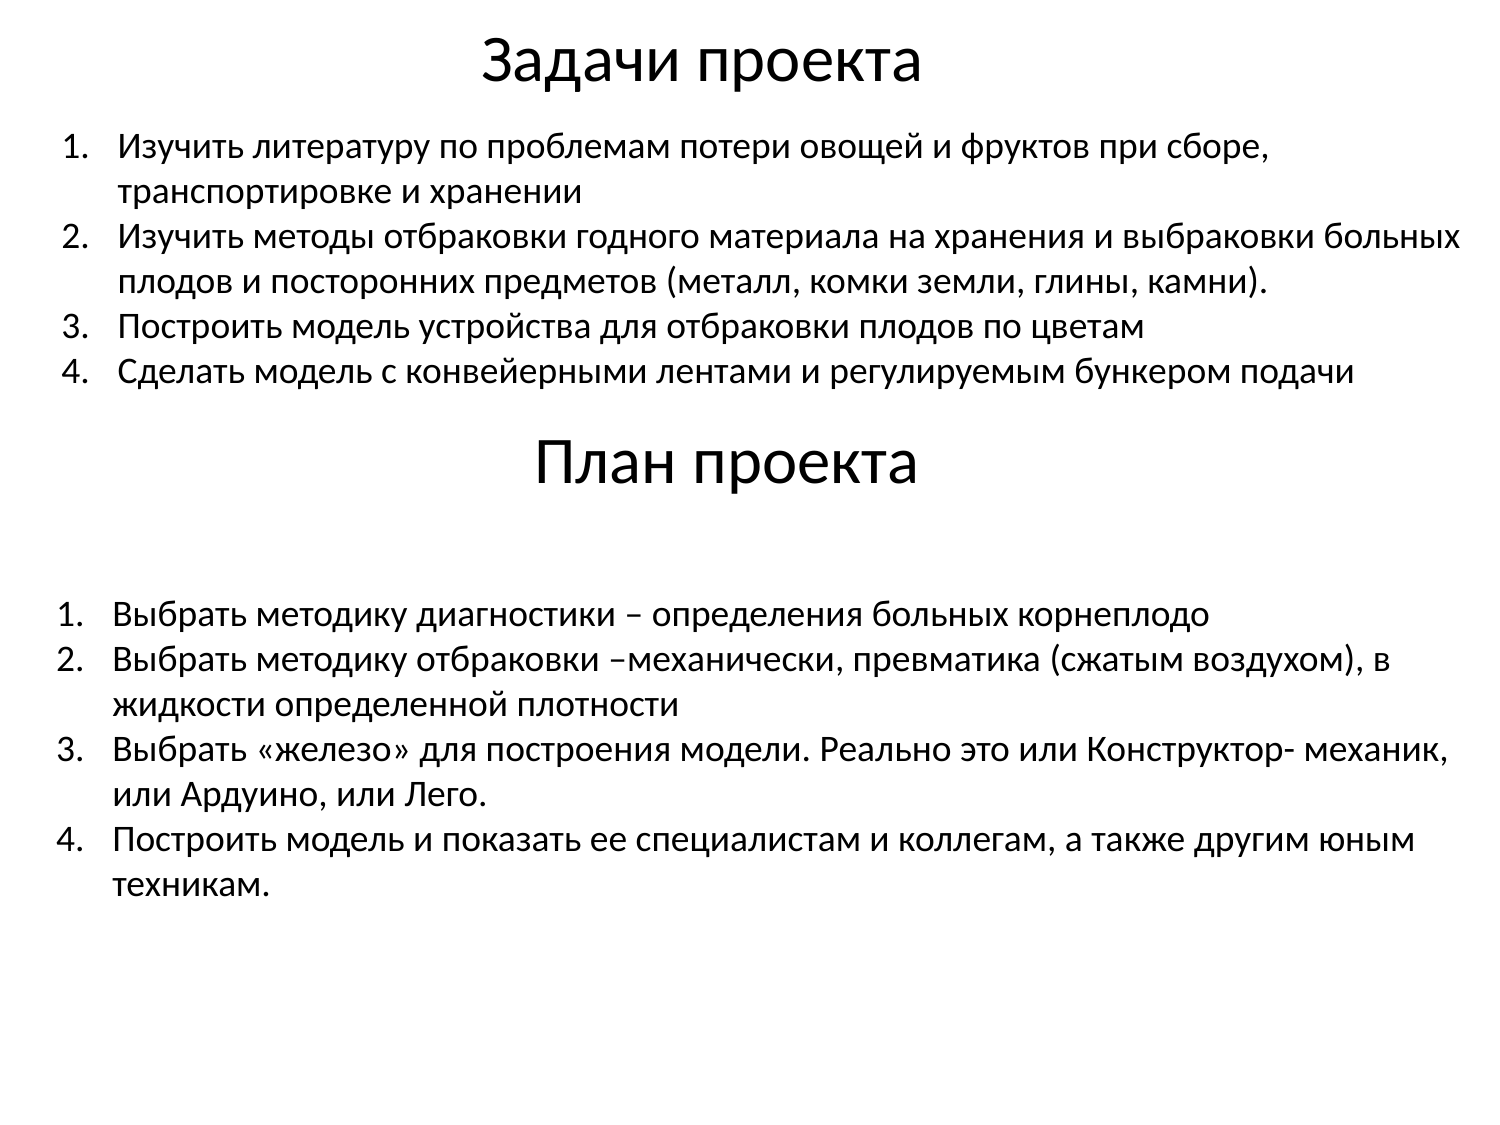

# Задачи проекта
Изучить литературу по проблемам потери овощей и фруктов при сборе, транспортировке и хранении
Изучить методы отбраковки годного материала на хранения и выбраковки больных плодов и посторонних предметов (металл, комки земли, глины, камни).
Построить модель устройства для отбраковки плодов по цветам
Сделать модель с конвейерными лентами и регулируемым бункером подачи
План проекта
Выбрать методику диагностики – определения больных корнеплодо
Выбрать методику отбраковки –механически, превматика (сжатым воздухом), в жидкости определенной плотности
Выбрать «железо» для построения модели. Реально это или Конструктор- механик, или Ардуино, или Лего.
Построить модель и показать ее специалистам и коллегам, а также другим юным техникам.